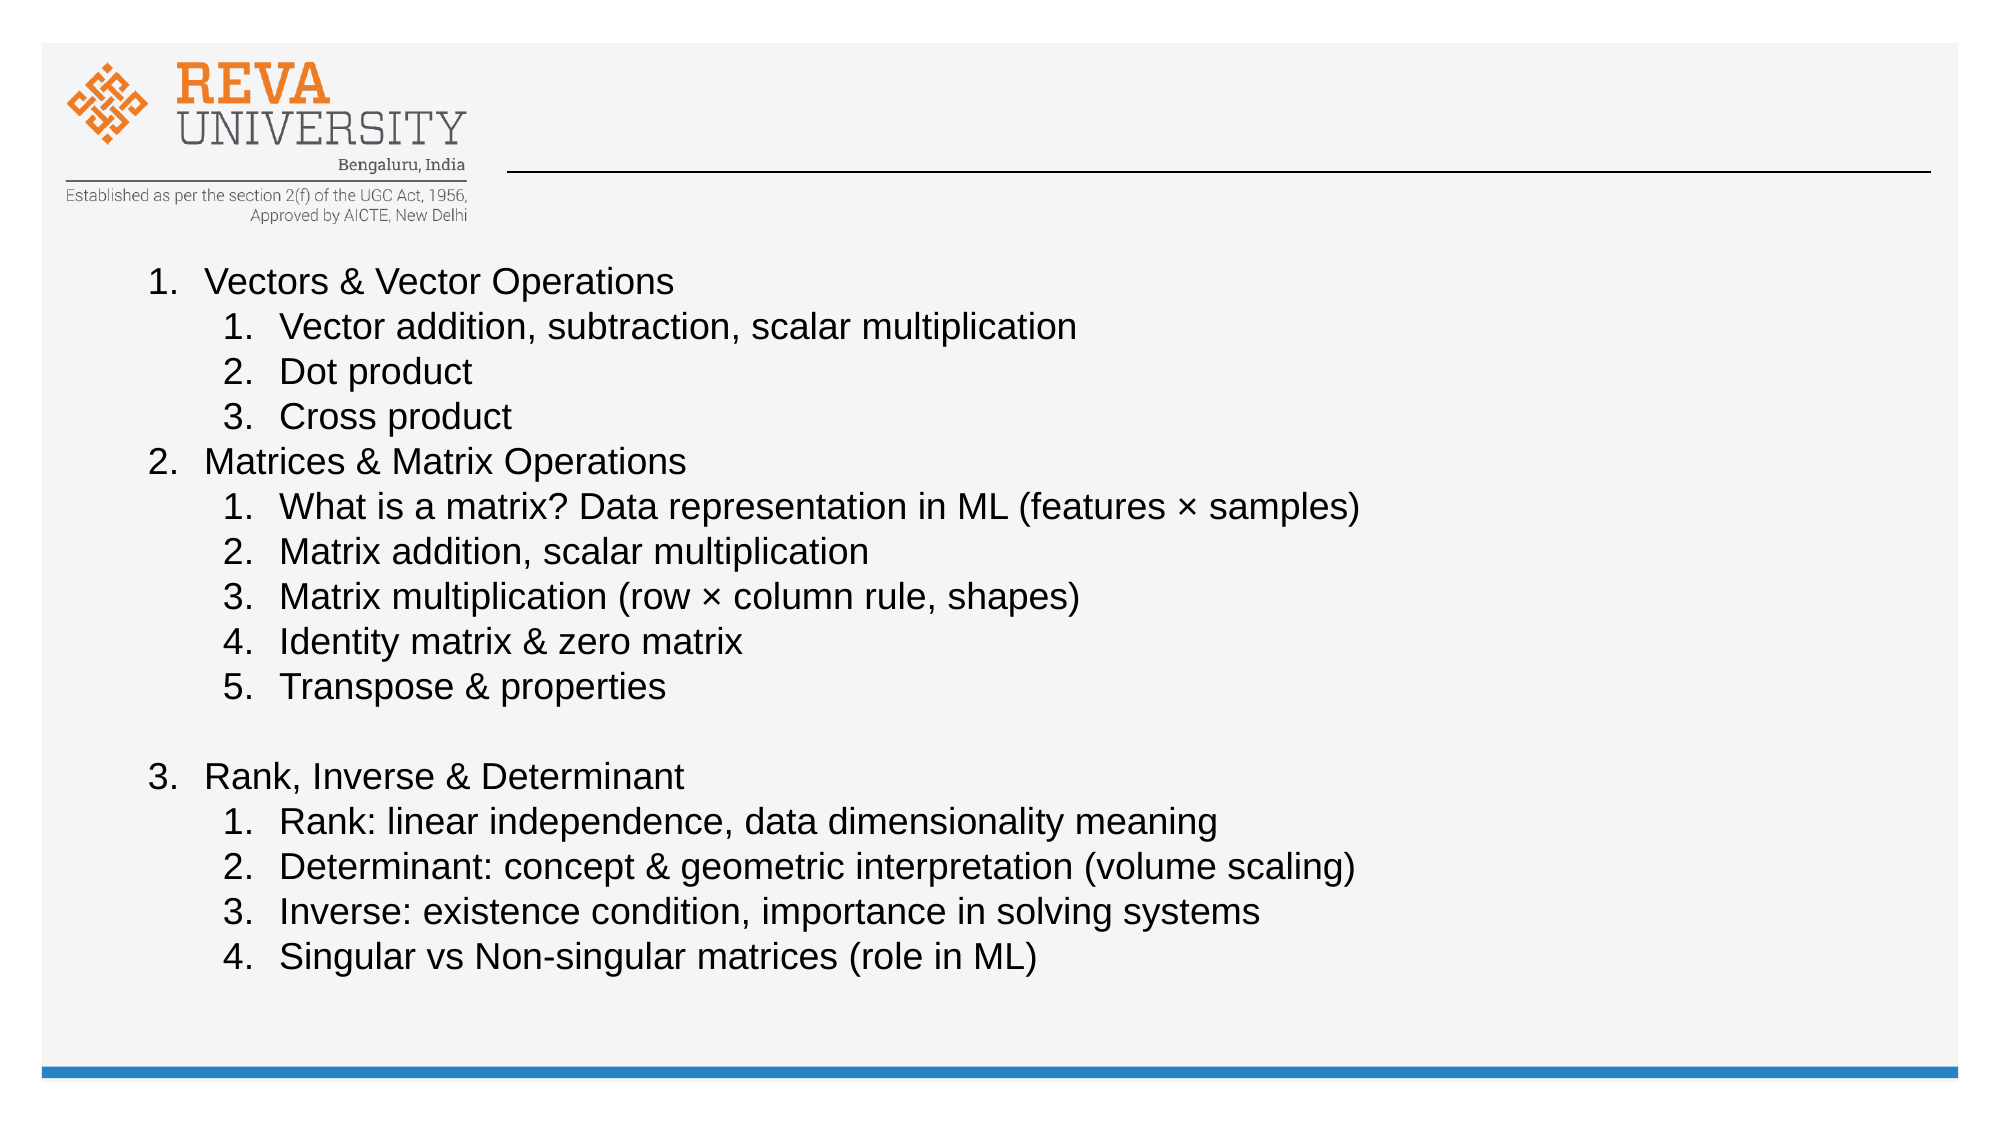

#
Vectors & Vector Operations
Vector addition, subtraction, scalar multiplication
Dot product
Cross product
Matrices & Matrix Operations
What is a matrix? Data representation in ML (features × samples)
Matrix addition, scalar multiplication
Matrix multiplication (row × column rule, shapes)
Identity matrix & zero matrix
Transpose & properties

Rank, Inverse & Determinant
Rank: linear independence, data dimensionality meaning
Determinant: concept & geometric interpretation (volume scaling)
Inverse: existence condition, importance in solving systems
Singular vs Non-singular matrices (role in ML)